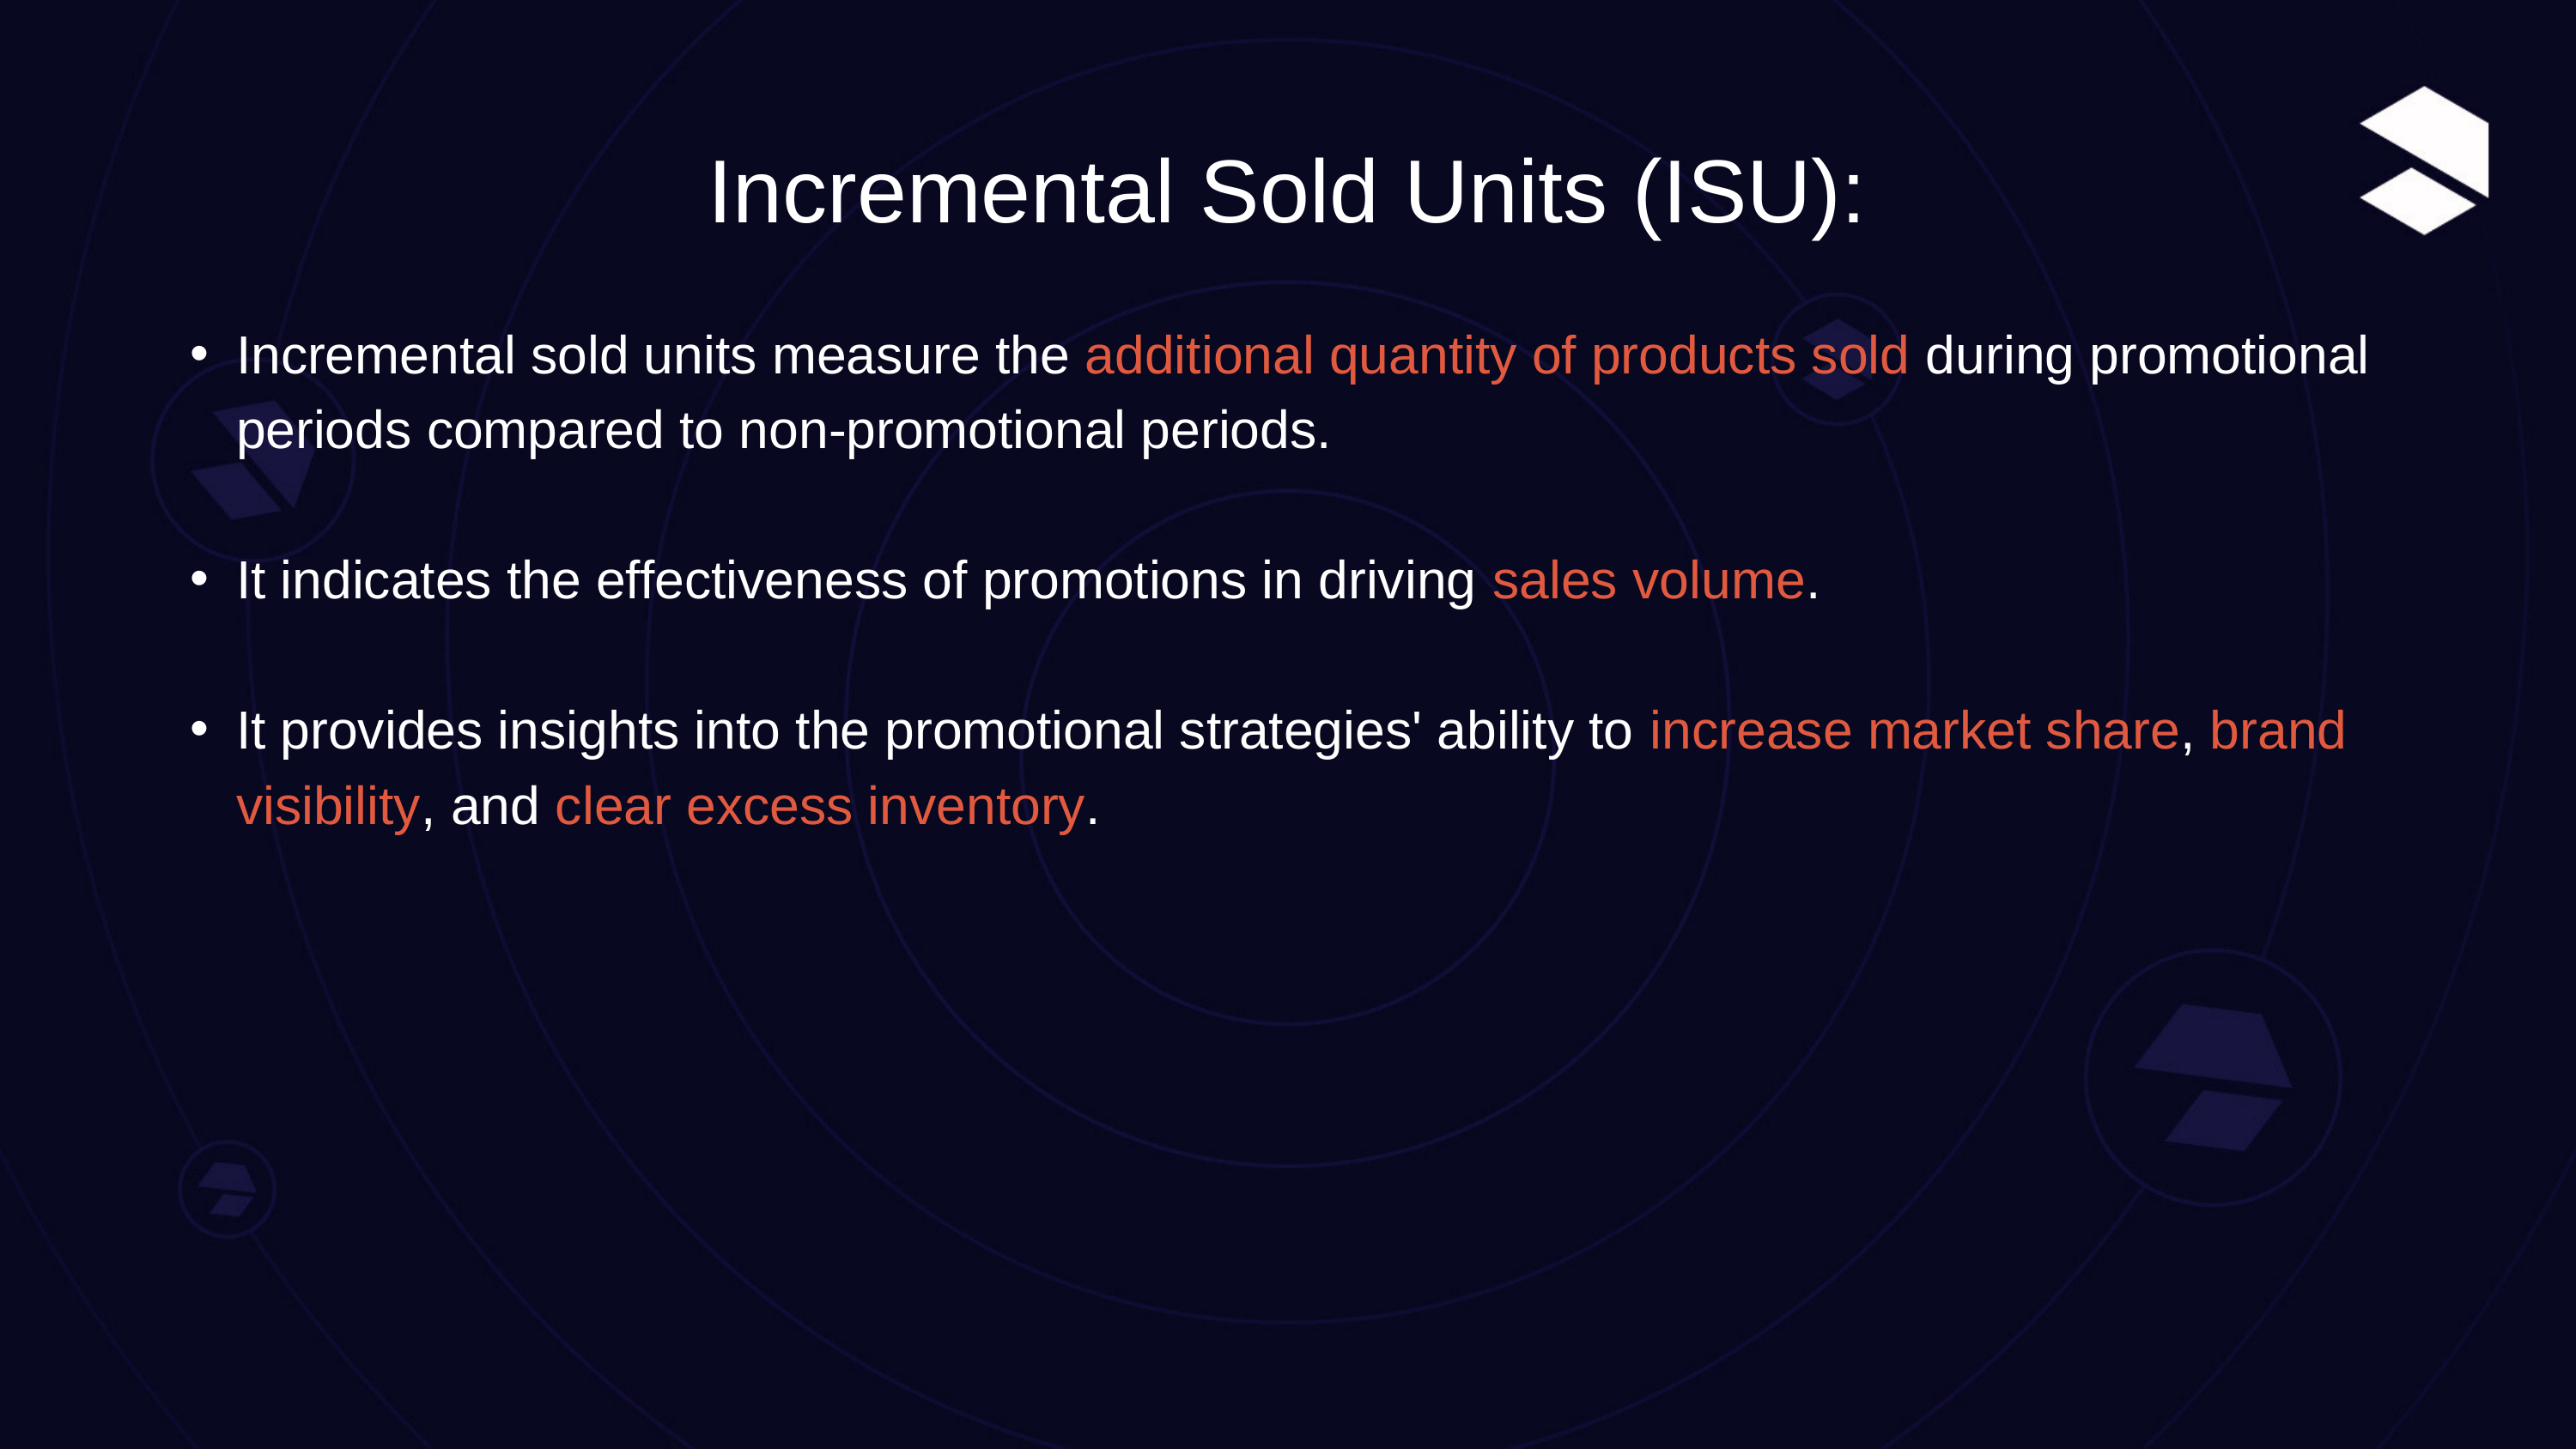

Incremental Sold Units (ISU):

Incremental sold units measure the additional quantity of products sold during promotional periods compared to non-promotional periods.

It indicates the effectiveness of promotions in driving sales volume.

It provides insights into the promotional strategies' ability to increase market share, brand visibility, and clear excess inventory.